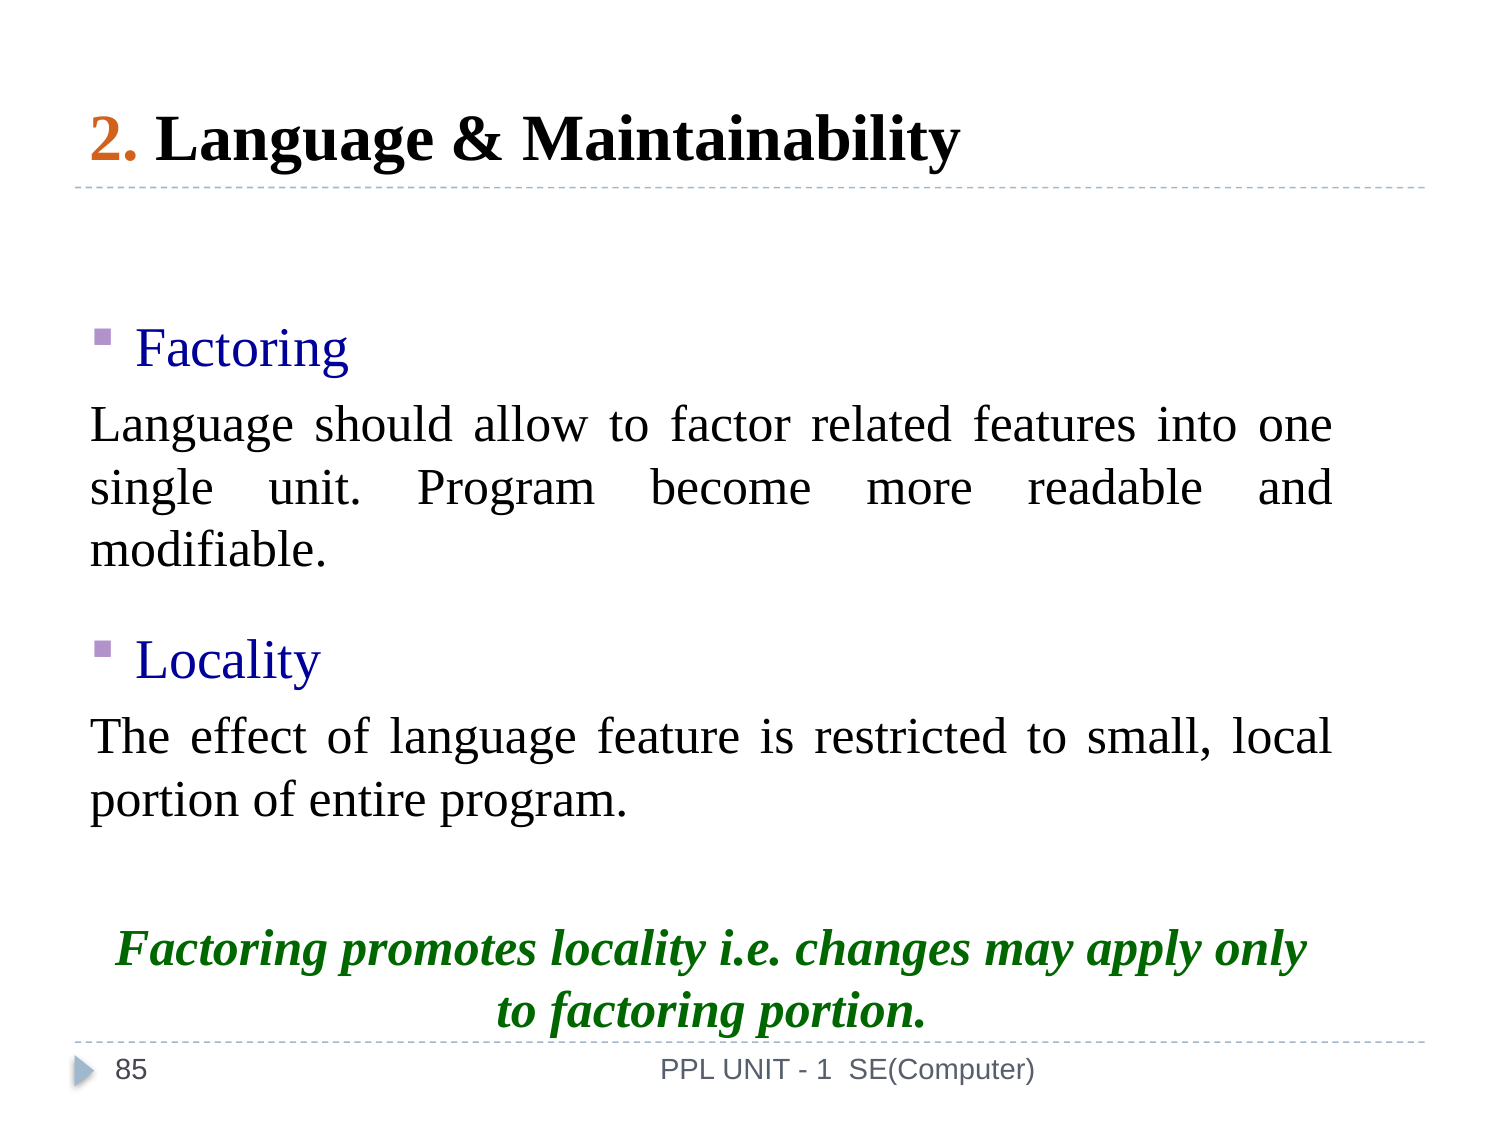

2. Language & Maintainability

Factoring
Language should allow to factor related features into one single unit. Program become more readable and modifiable.
Locality
The effect of language feature is restricted to small, local portion of entire program.

Factoring promotes locality i.e. changes may apply only to factoring portion.

85
PPL UNIT - 1  SE(Computer)